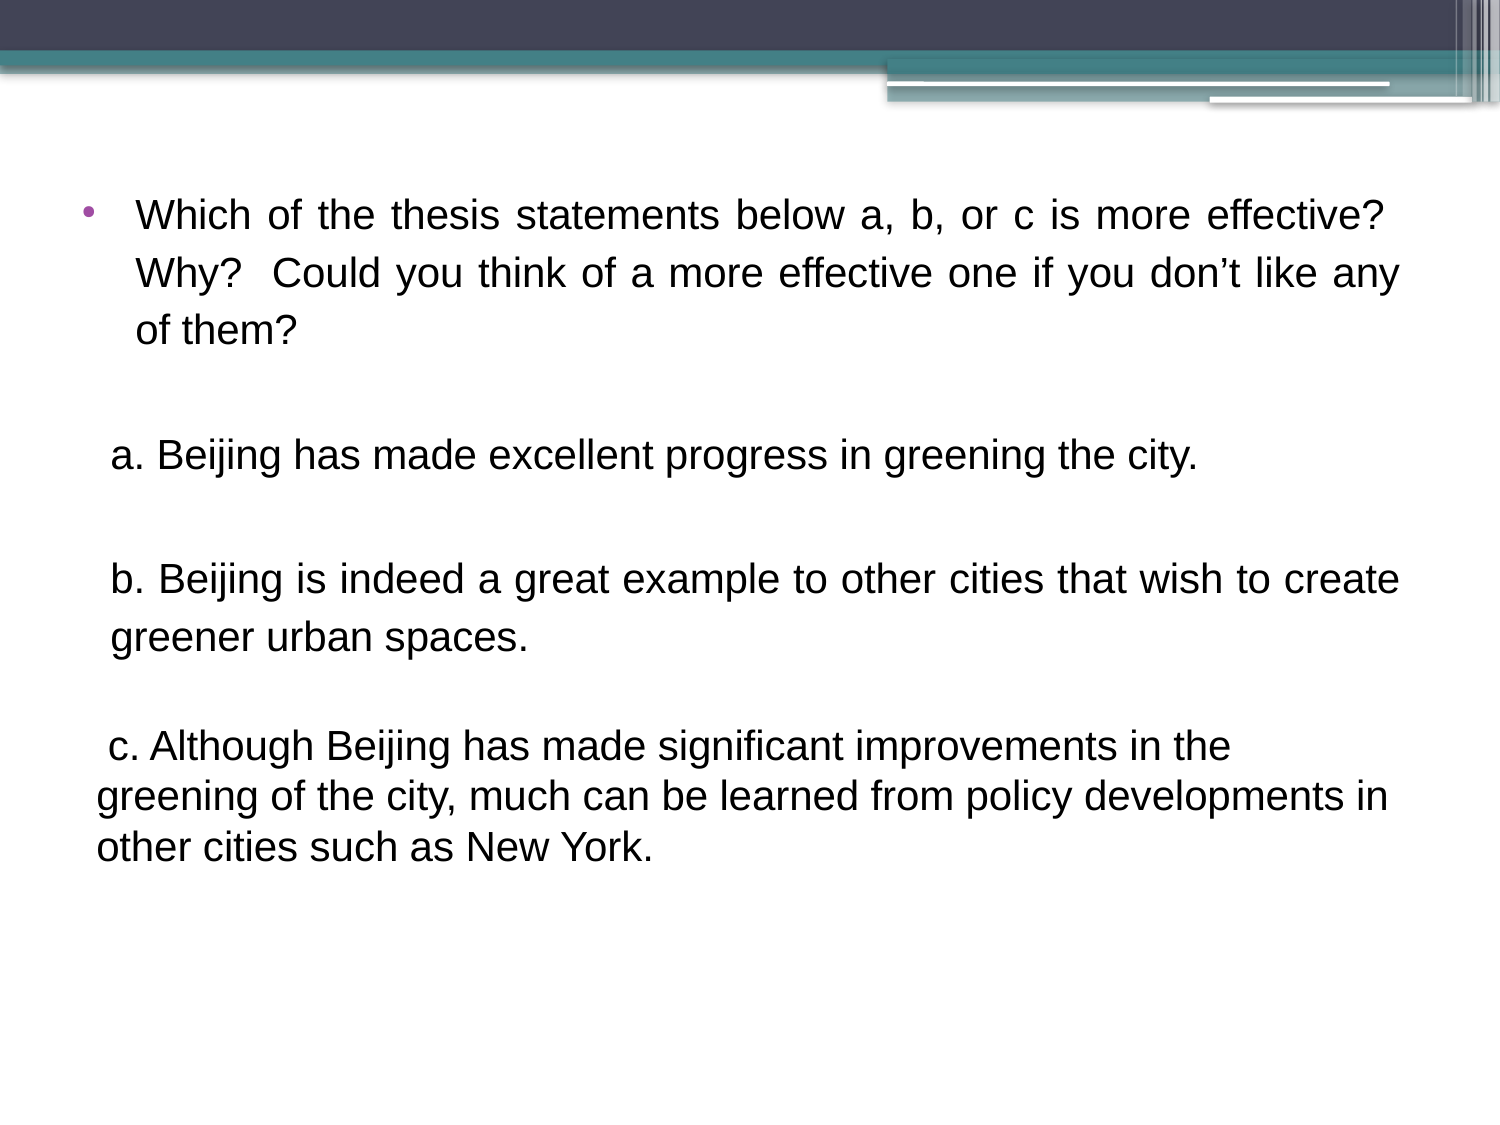

Which of the thesis statements below a, b, or c is more effective?  Why?  Could you think of a more effective one if you don’t like any of them?

a. Beijing has made excellent progress in greening the city.

b. Beijing is indeed a great example to other cities that wish to create greener urban spaces.

 c. Although Beijing has made significant improvements in the greening of the city, much can be learned from policy developments in other cities such as New York.
#